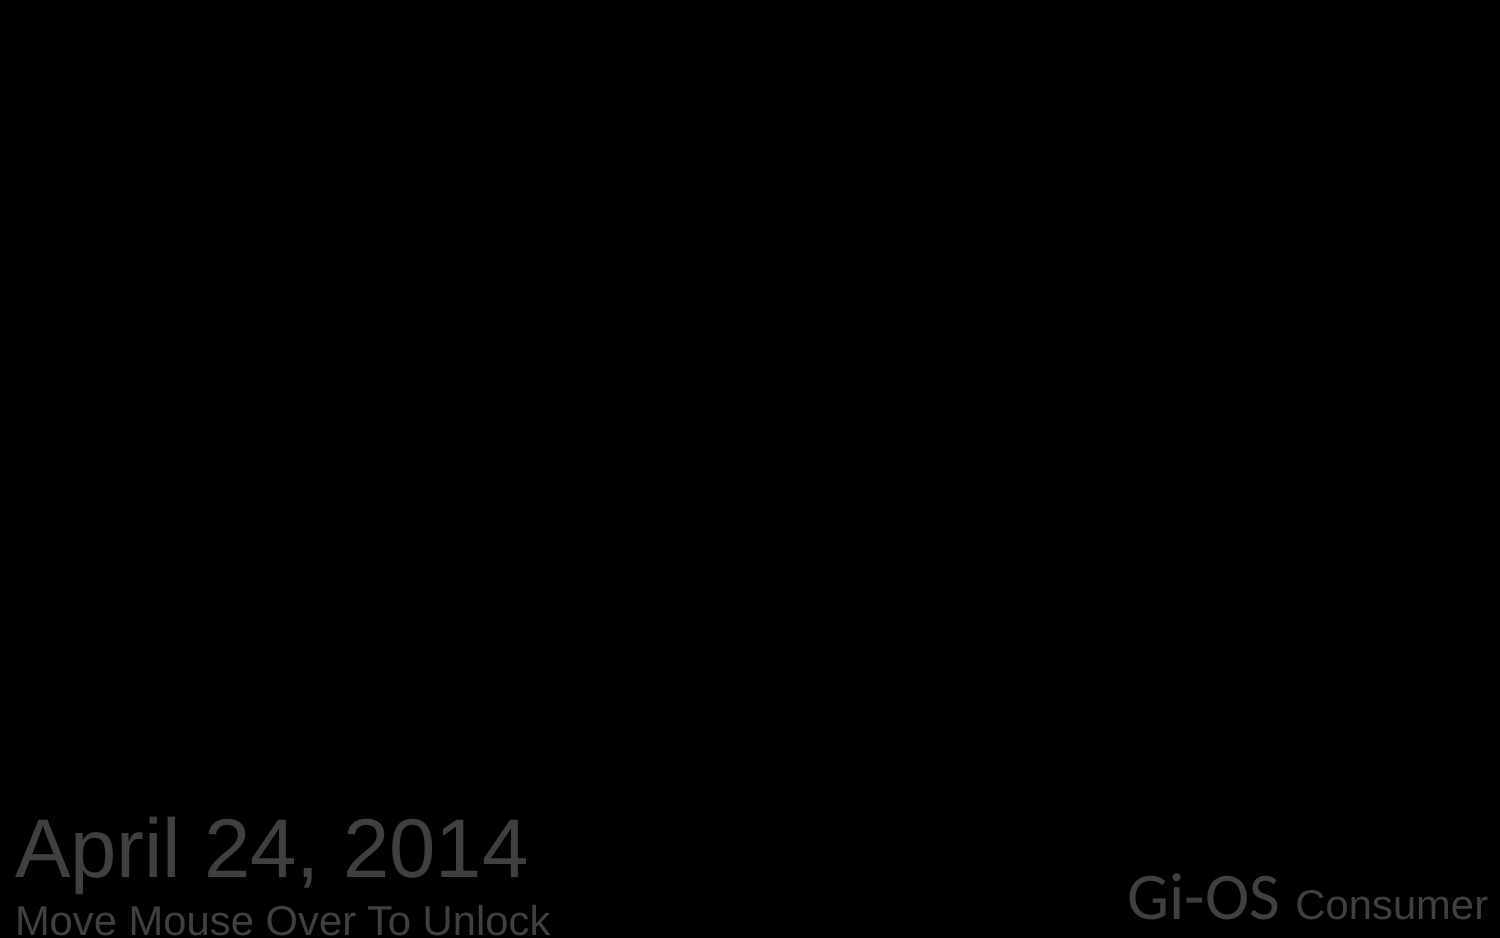

April 24, 2014
Move Mouse Over To Unlock
Gi-OS Consumer